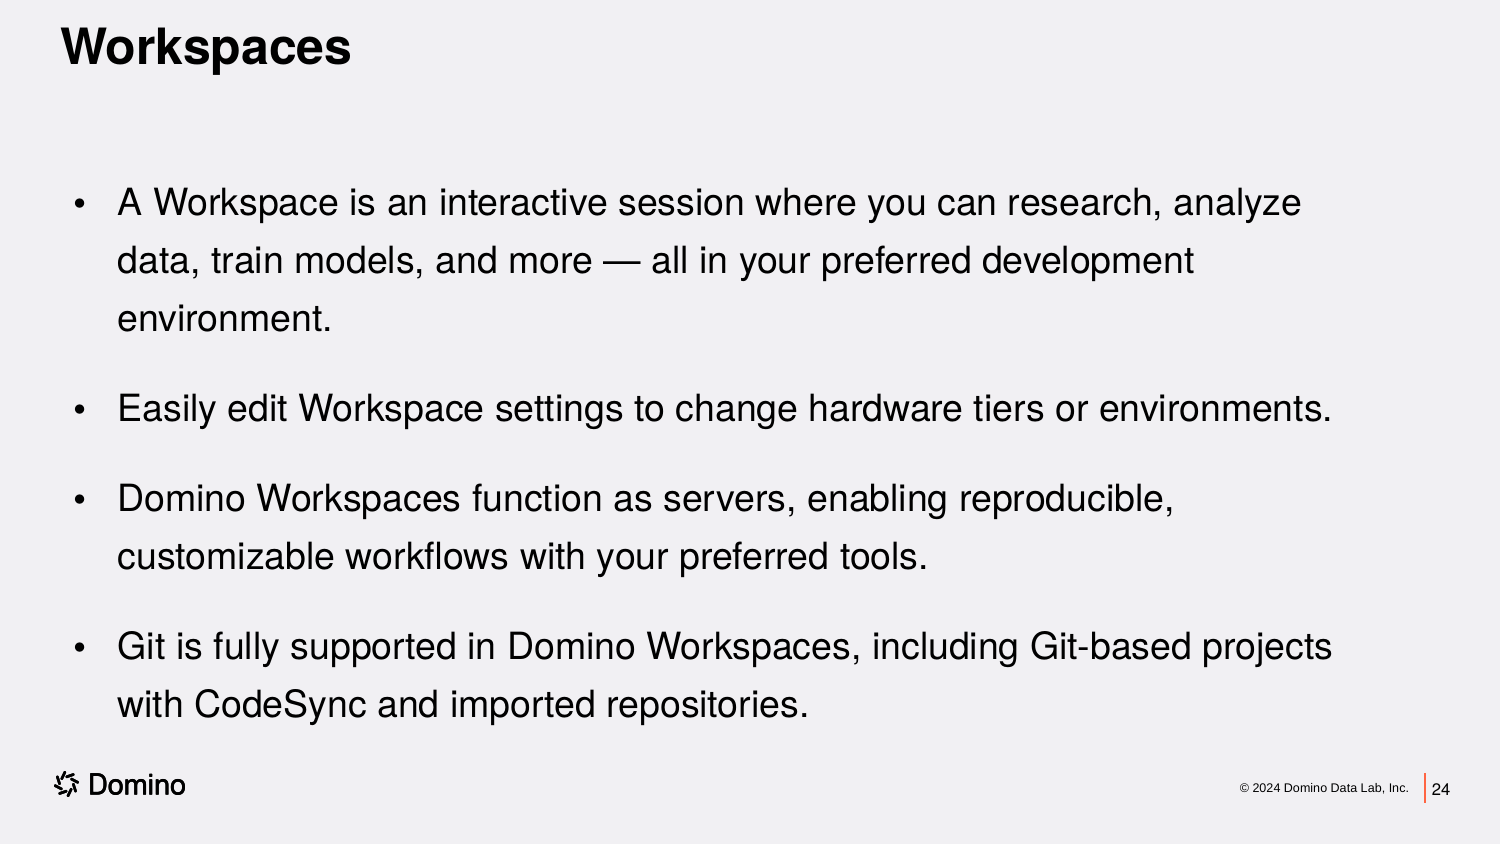

# Workspaces
A Workspace is an interactive session where you can research, analyze data, train models, and more — all in your preferred development environment.
Easily edit Workspace settings to change hardware tiers or environments.
Domino Workspaces function as servers, enabling reproducible, customizable workflows with your preferred tools.
Git is fully supported in Domino Workspaces, including Git-based projects with CodeSync and imported repositories.